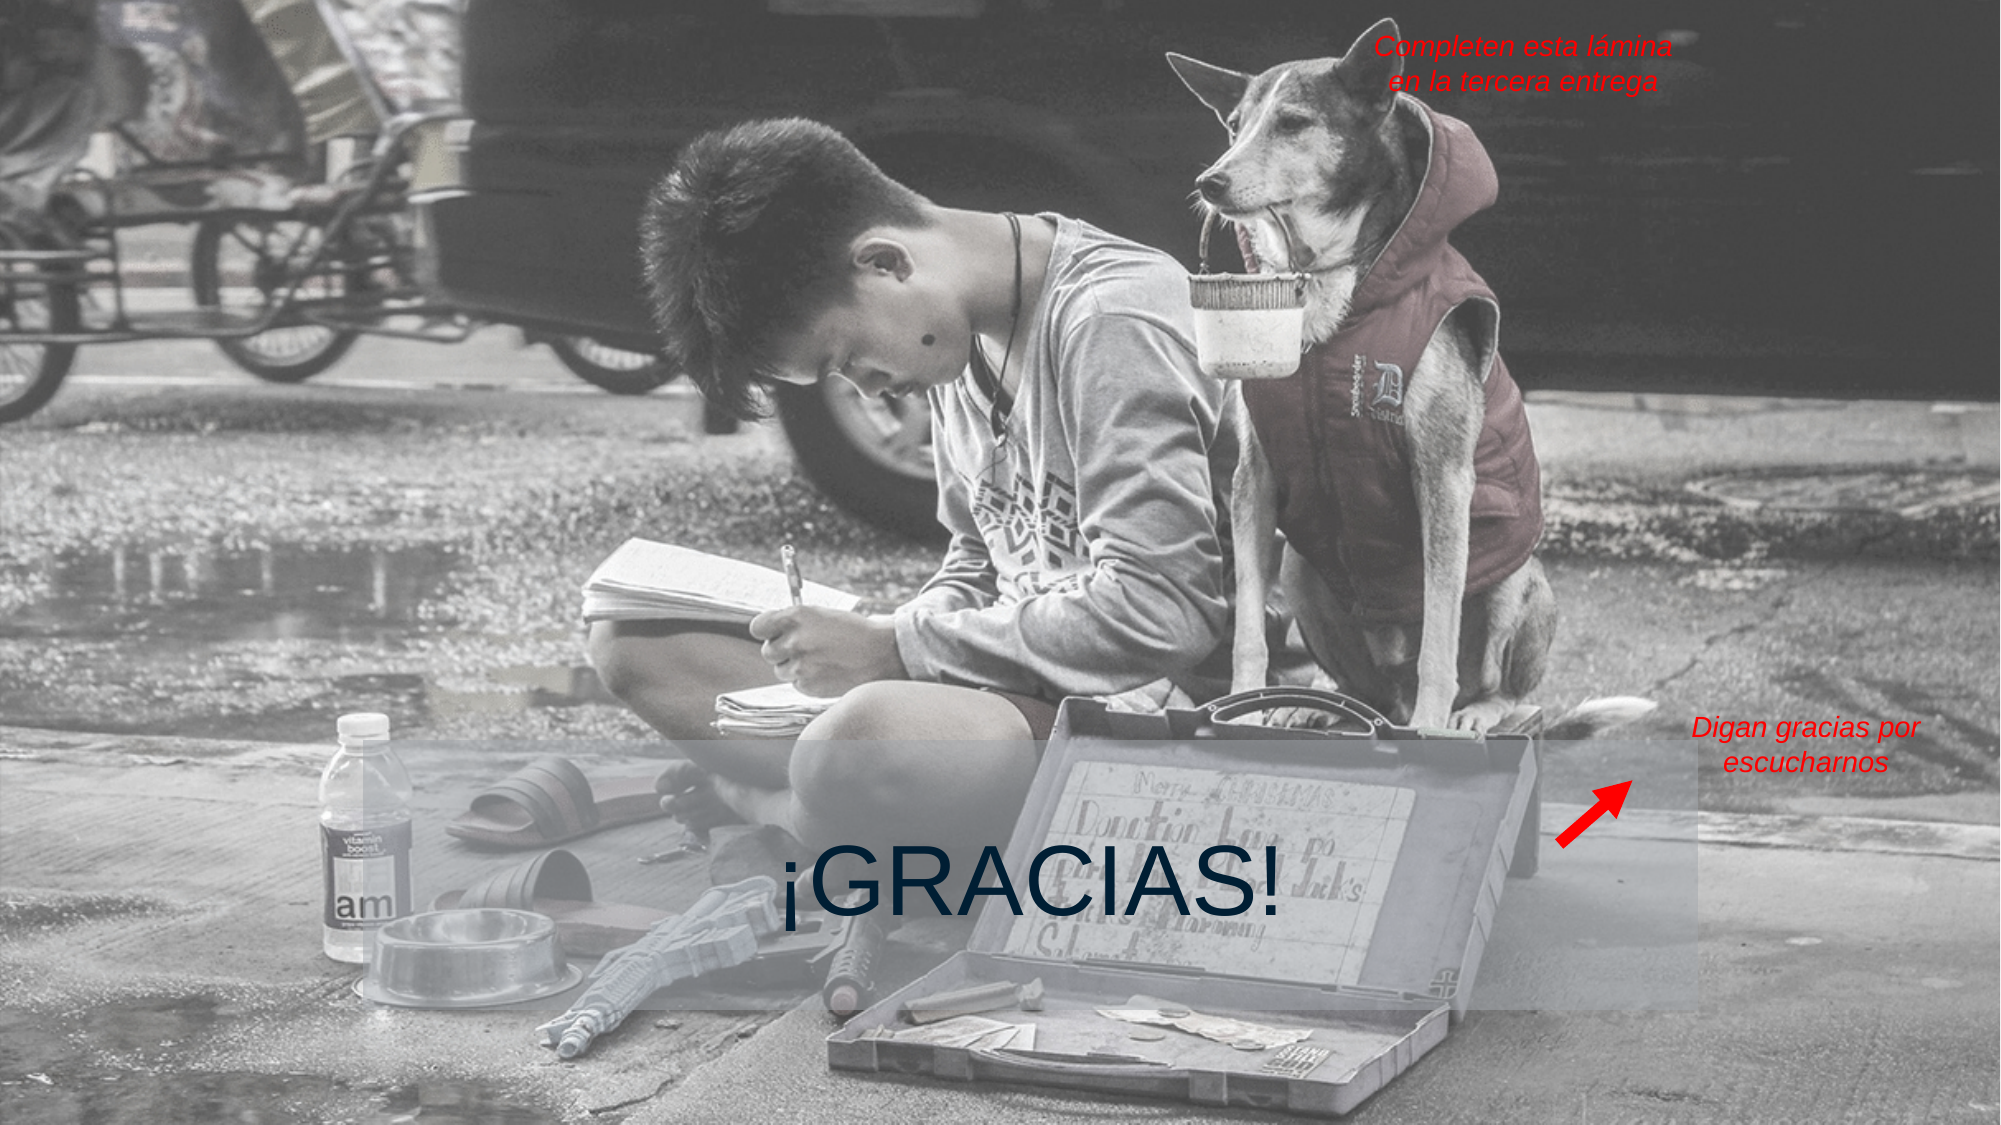

Completen esta lámina
en la tercera entrega
Digan gracias por
escucharnos
¡GRACIAS!